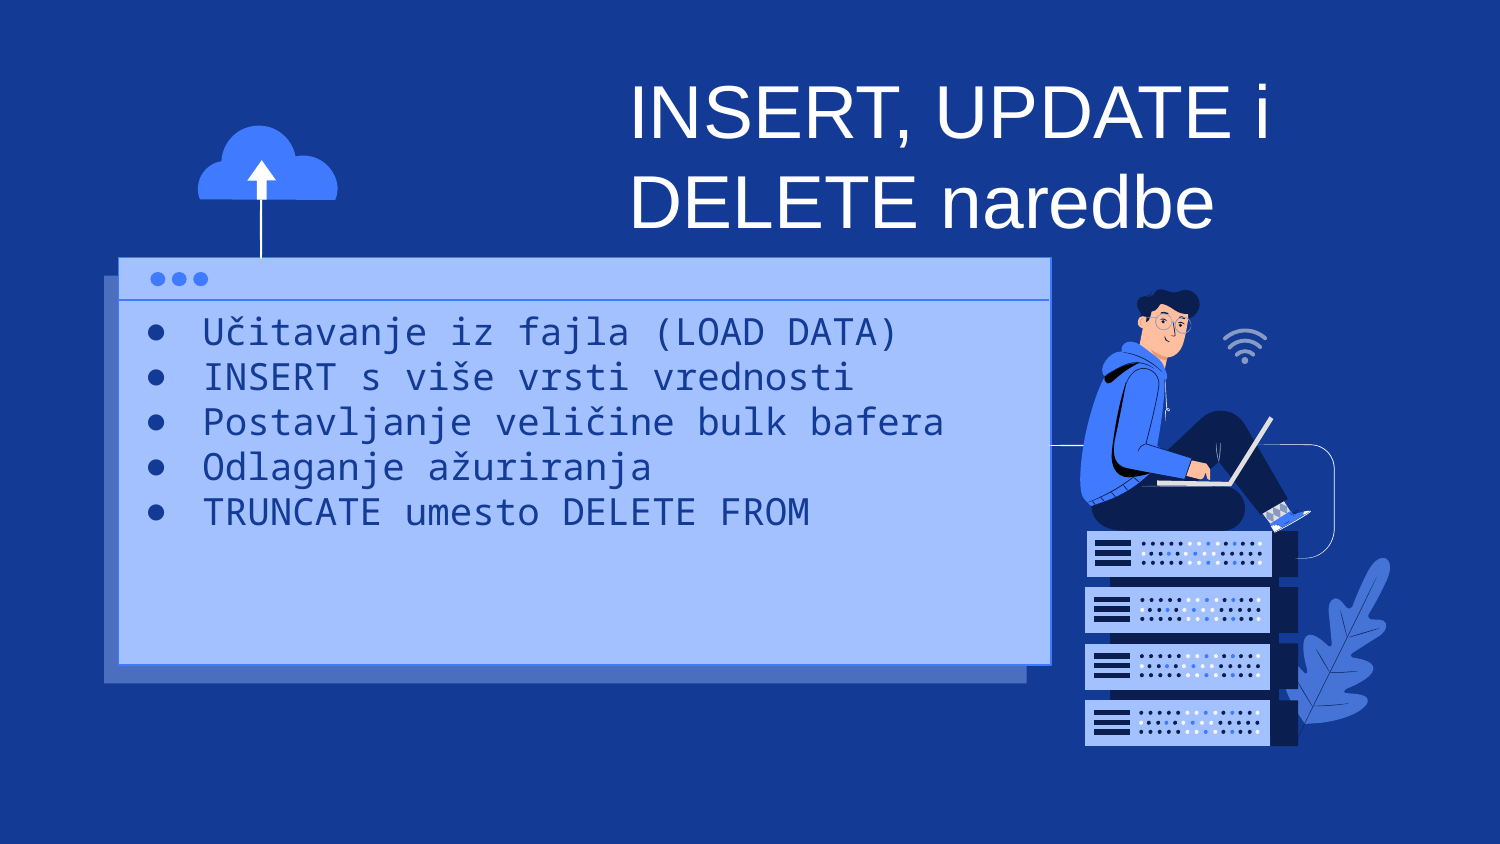

# INSERT, UPDATE i DELETE naredbe

Učitavanje iz fajla (LOAD DATA)
INSERT s više vrsti vrednosti
Postavljanje veličine bulk bafera
Odlaganje ažuriranja
TRUNCATE umesto DELETE FROM